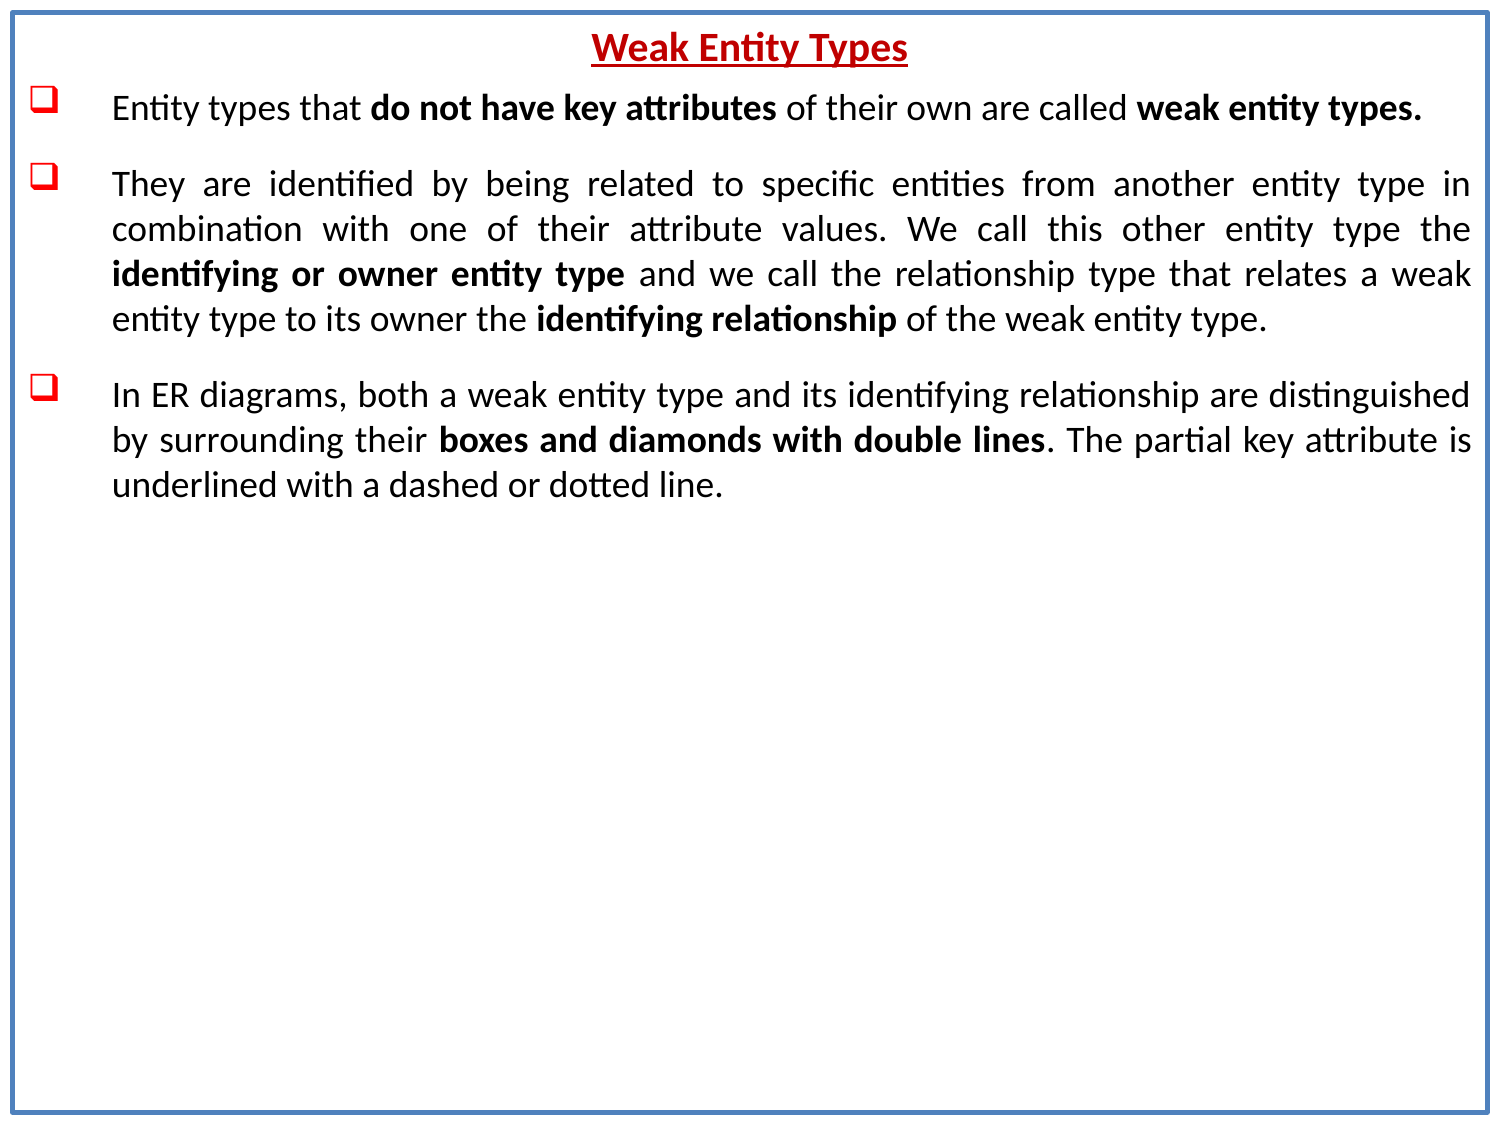

Weak Entity Types
Entity types that do not have key attributes of their own are called weak entity types.
They are identified by being related to specific entities from another entity type in combination with one of their attribute values. We call this other entity type the identifying or owner entity type and we call the relationship type that relates a weak entity type to its owner the identifying relationship of the weak entity type.
In ER diagrams, both a weak entity type and its identifying relationship are distinguished by surrounding their boxes and diamonds with double lines. The partial key attribute is underlined with a dashed or dotted line.